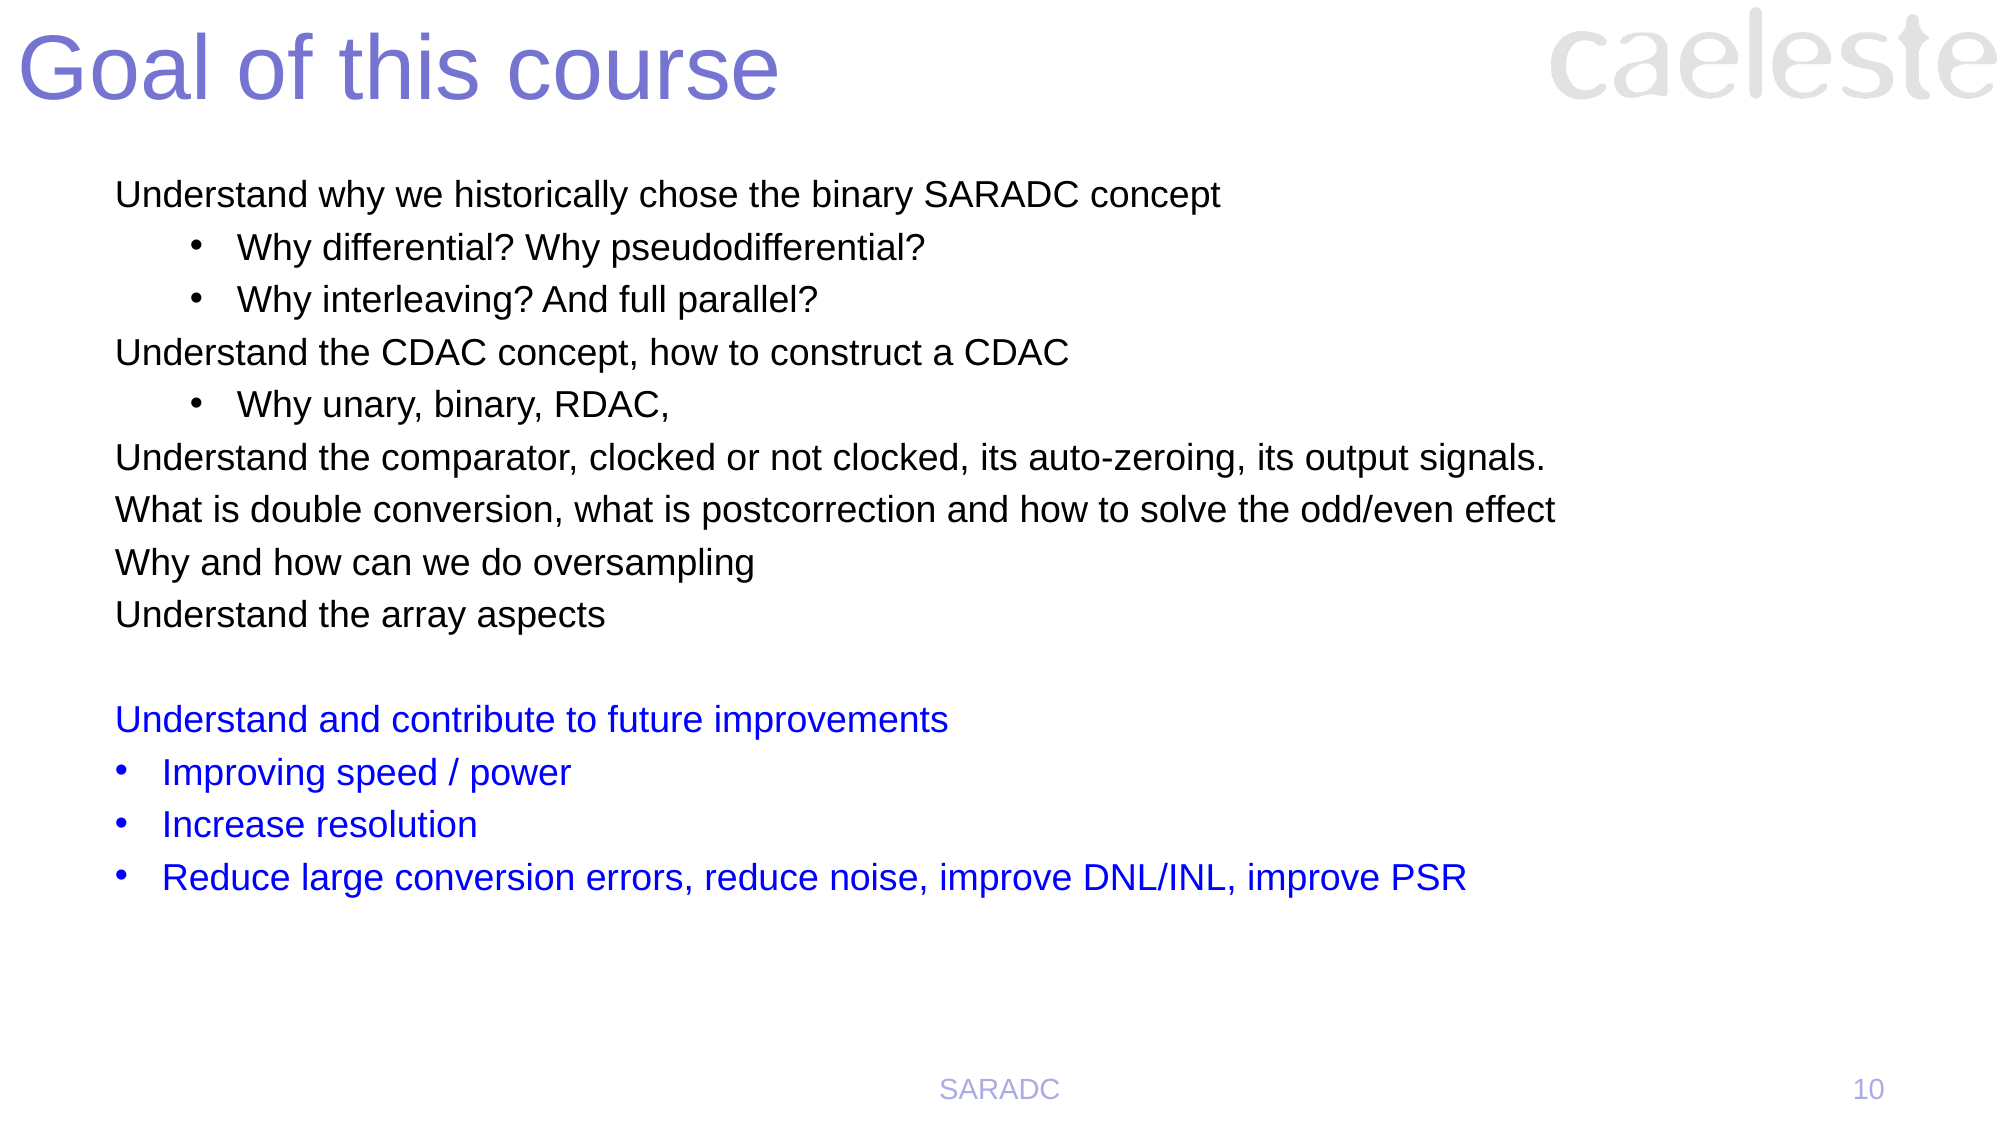

# Goal of this course
Understand why we historically chose the binary SARADC concept
Why differential? Why pseudodifferential?
Why interleaving? And full parallel?
Understand the CDAC concept, how to construct a CDAC
Why unary, binary, RDAC,
Understand the comparator, clocked or not clocked, its auto-zeroing, its output signals.
What is double conversion, what is postcorrection and how to solve the odd/even effect
Why and how can we do oversampling
Understand the array aspects

Understand and contribute to future improvements
Improving speed / power
Increase resolution
Reduce large conversion errors, reduce noise, improve DNL/INL, improve PSR

SARADC
10